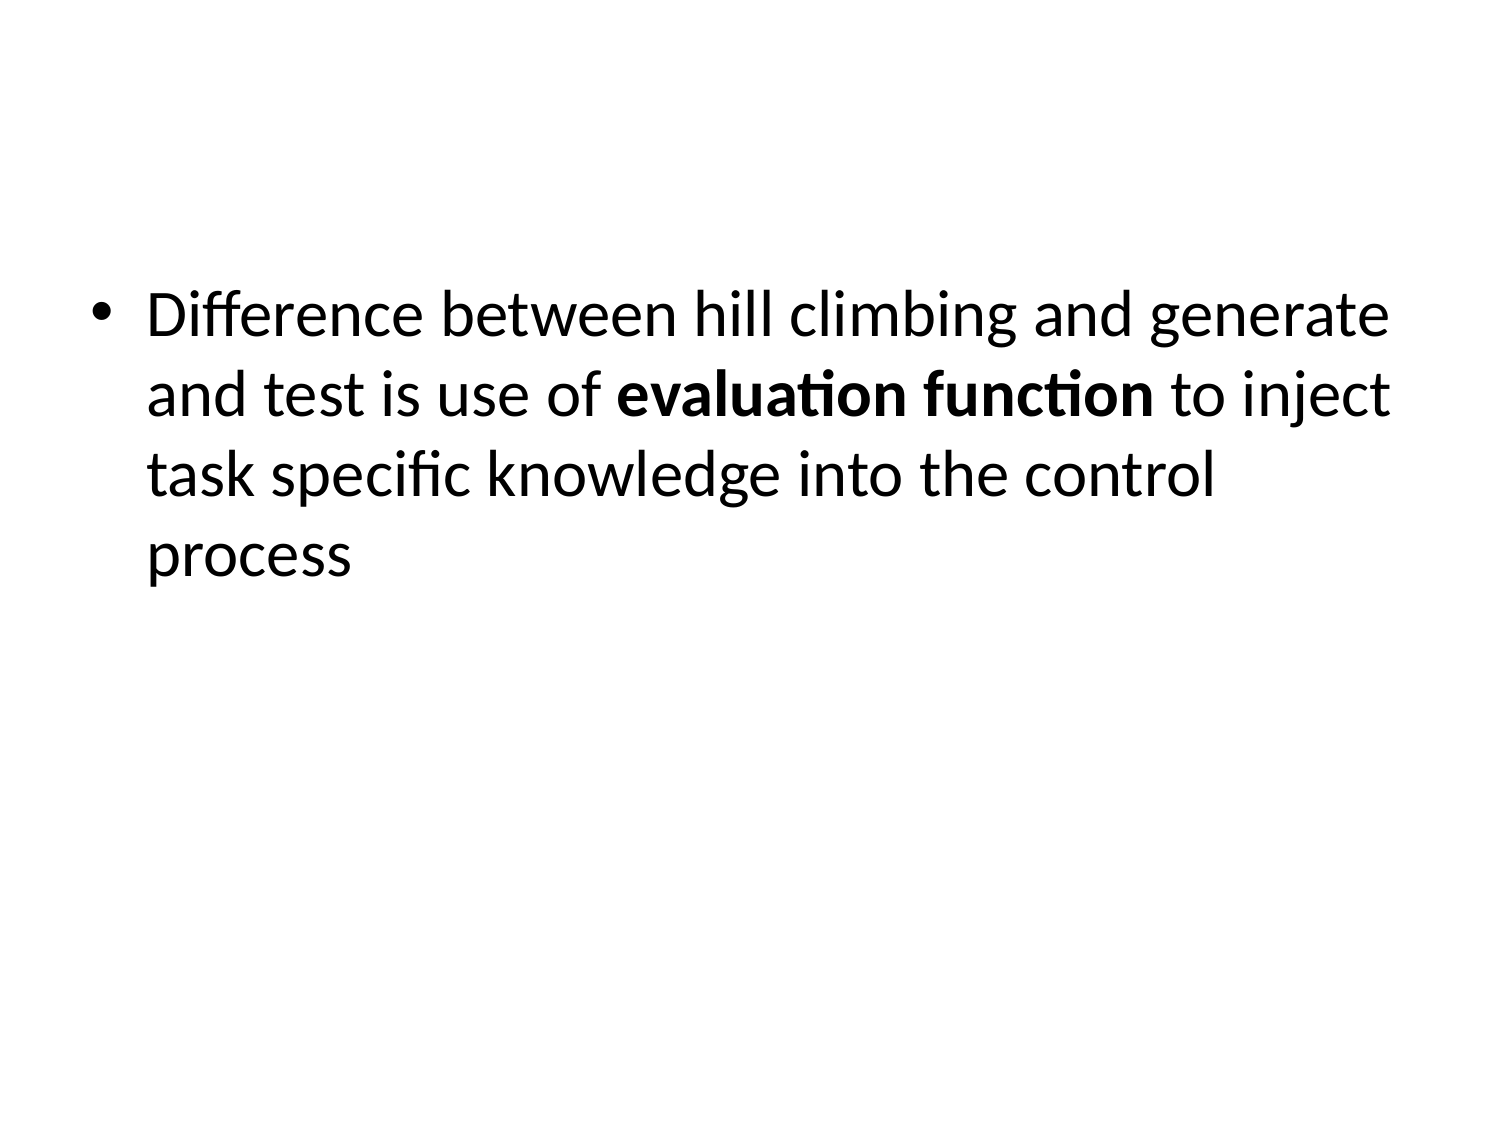

#
Difference between hill climbing and generate and test is use of evaluation function to inject task specific knowledge into the control process